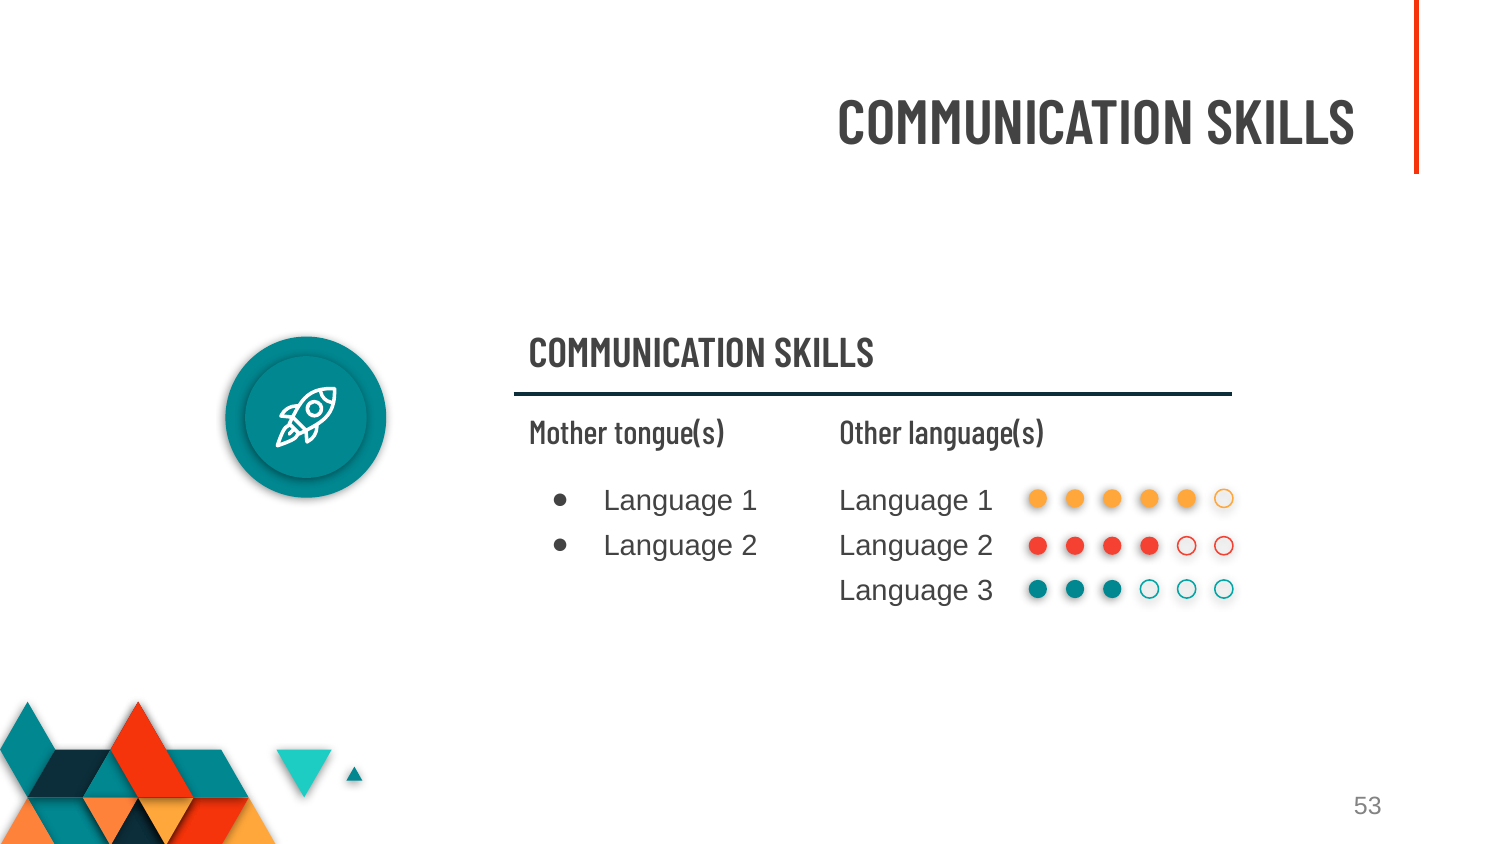

# COMMUNICATION SKILLS
COMMUNICATION SKILLS

Mother tongue(s)
Other language(s)
Language 1
Language 1

Language 2
Language 2

Language 3

53